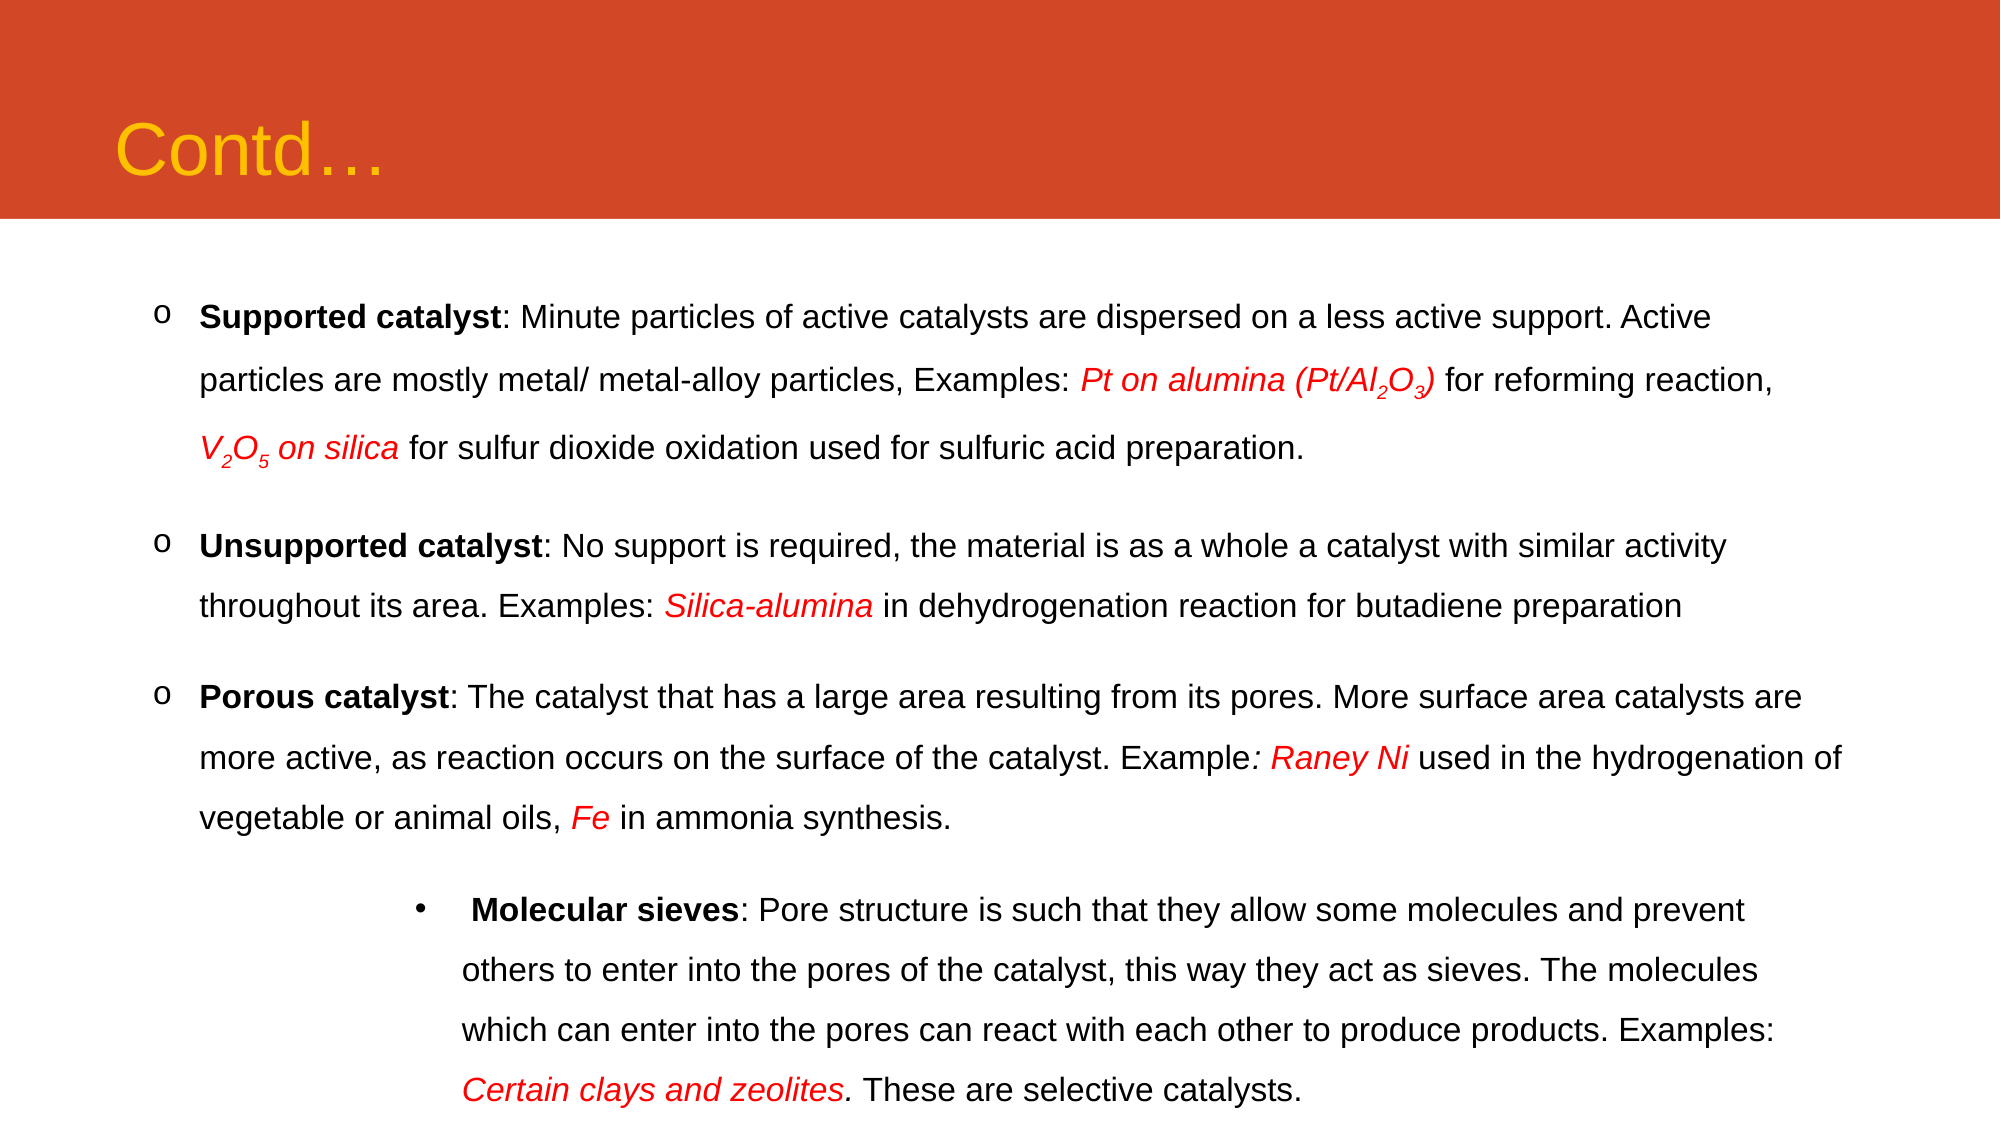

# Contd…
Supported catalyst: Minute particles of active catalysts are dispersed on a less active support. Active particles are mostly metal/ metal-alloy particles, Examples: Pt on alumina (Pt/Al2O3) for reforming reaction, V2O5 on silica for sulfur dioxide oxidation used for sulfuric acid preparation.
Unsupported catalyst: No support is required, the material is as a whole a catalyst with similar activity throughout its area. Examples: Silica-alumina in dehydrogenation reaction for butadiene preparation
Porous catalyst: The catalyst that has a large area resulting from its pores. More surface area catalysts are more active, as reaction occurs on the surface of the catalyst. Example: Raney Ni used in the hydrogenation of vegetable or animal oils, Fe in ammonia synthesis.
 Molecular sieves: Pore structure is such that they allow some molecules and prevent others to enter into the pores of the catalyst, this way they act as sieves. The molecules which can enter into the pores can react with each other to produce products. Examples: Certain clays and zeolites. These are selective catalysts.